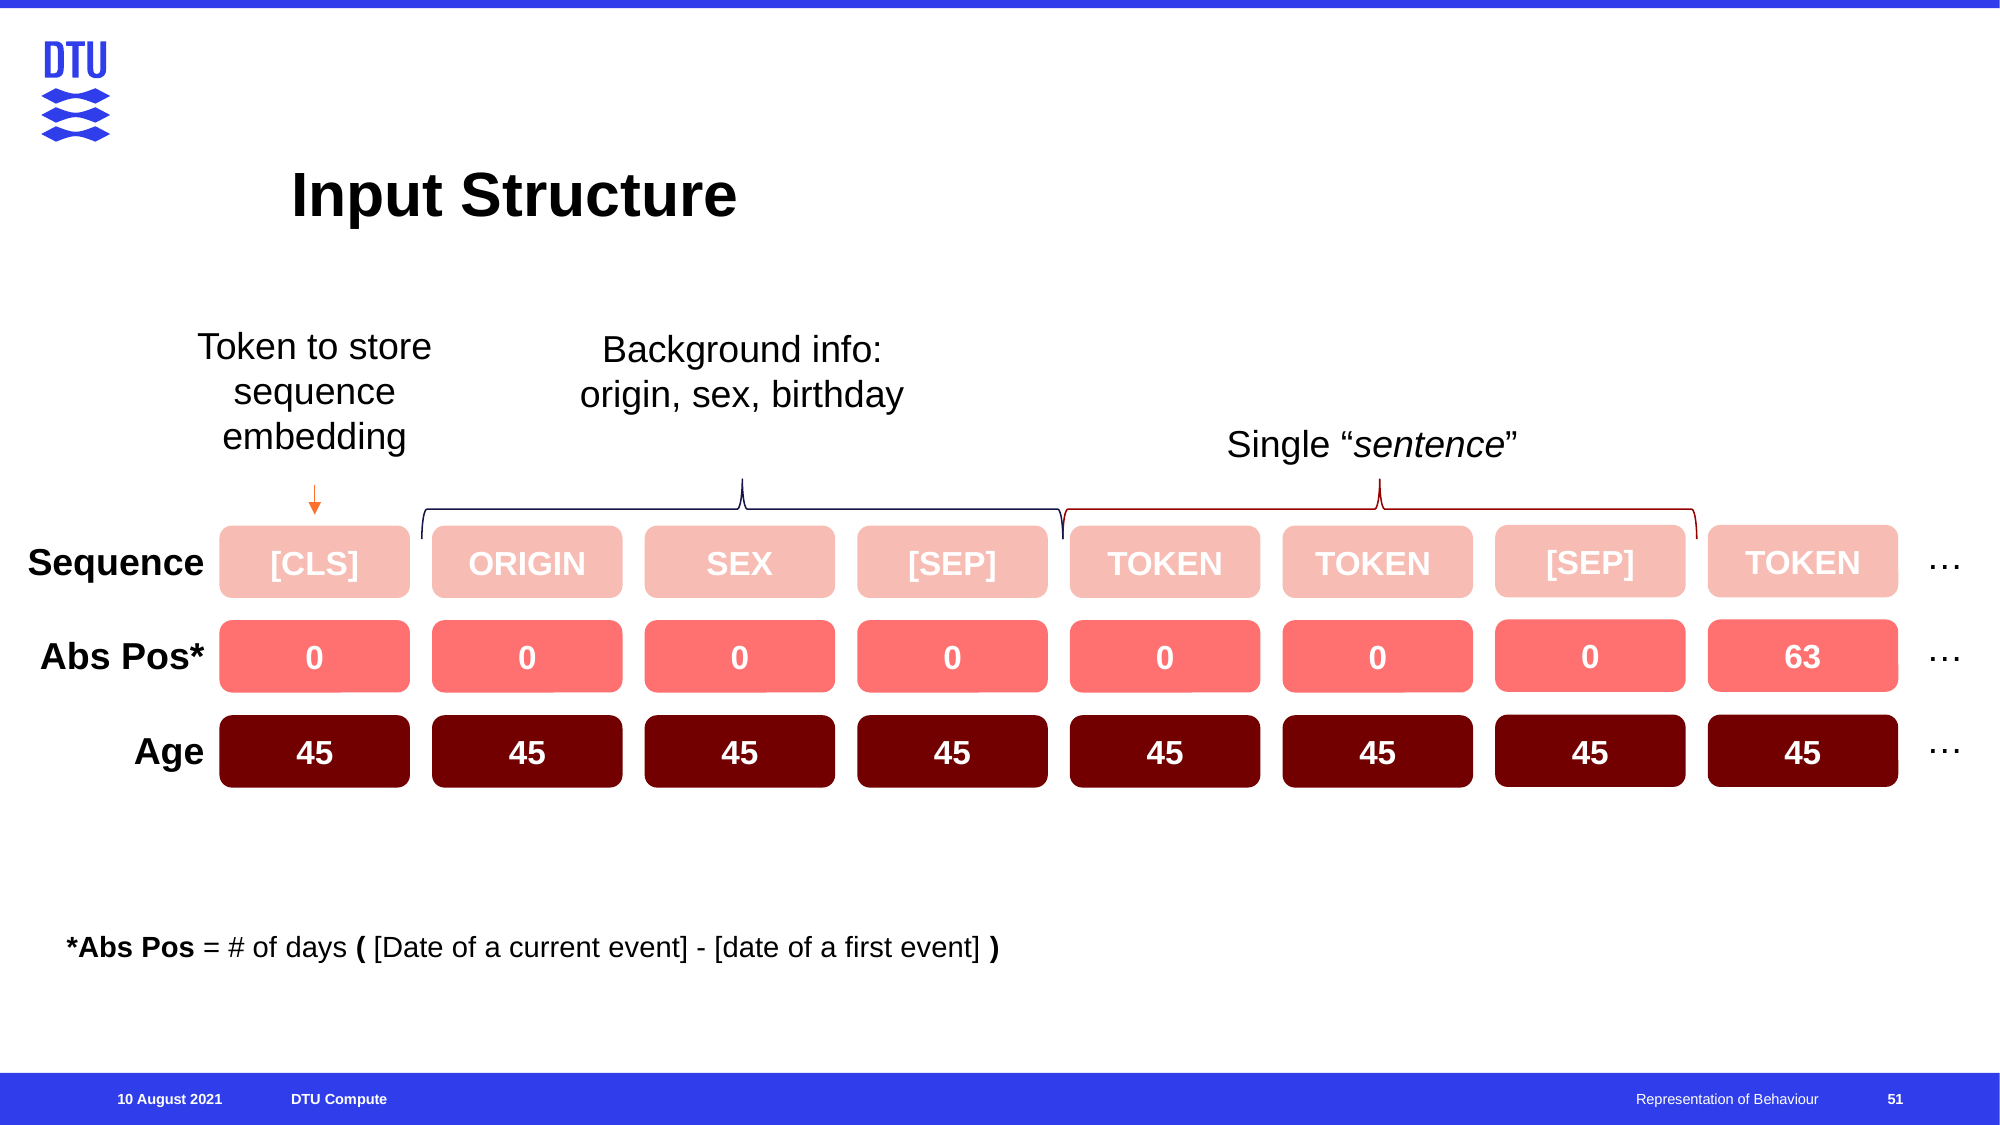

# Input Structure

Token to store sequence embedding
Background info: origin, sex, birthday
Single “sentence”
[SEP]
TOKEN
[CLS]
ORIGIN
SEX
[SEP]
TOKEN
TOKEN
…
Sequence
0
63
0
0
0
0
0
0
…
Abs Pos*
45
45
45
45
45
45
45
45
…
Age
*Abs Pos = # of days ( [Date of a current event] - [date of a first event] )
51